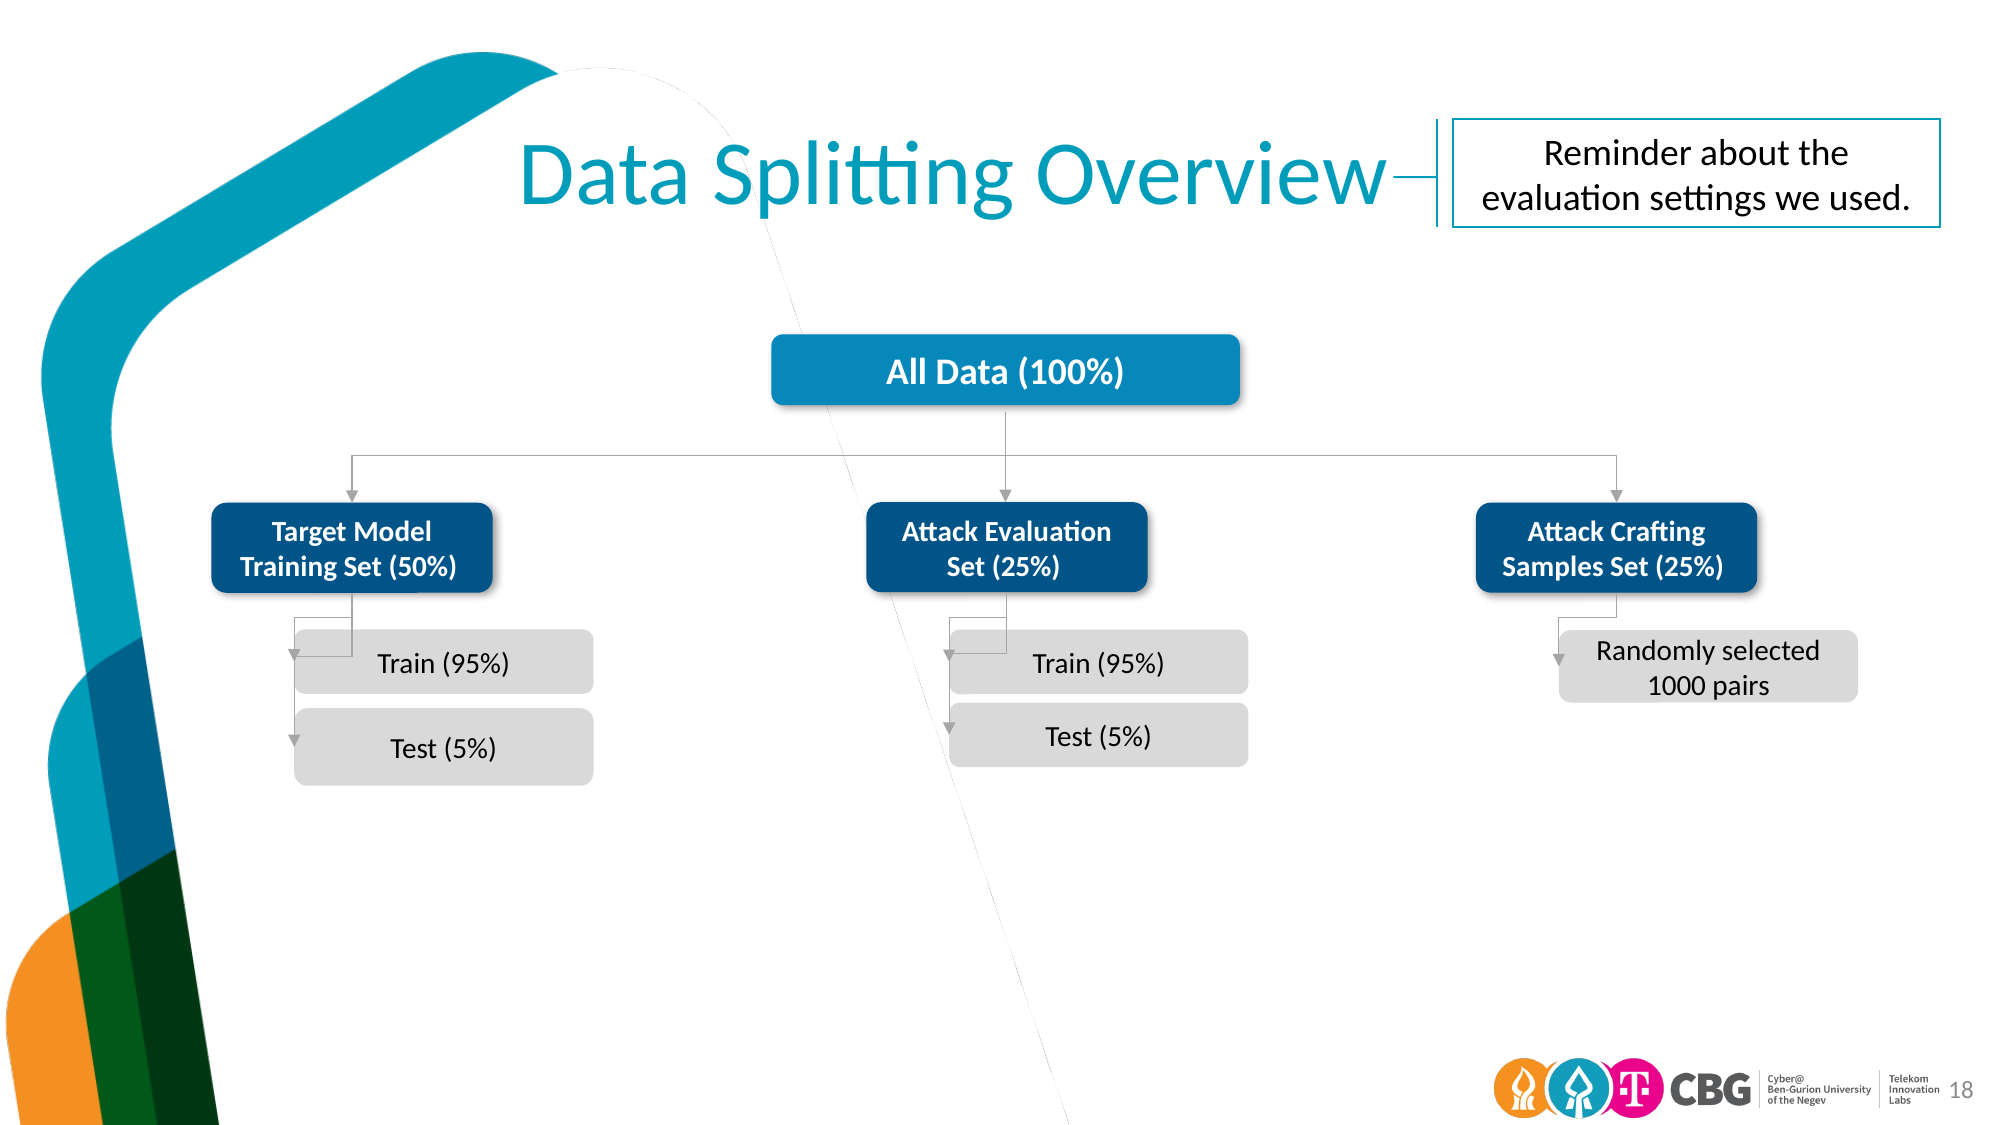

# Data Splitting Overview
Reminder about the evaluation settings we used.
All Data (100%)
Attack Evaluation Set (25%)
Attack Crafting Samples Set (25%)
Target Model Training Set (50%)
Train (95%)
Train (95%)
Randomly selected 1000 pairs
Test (5%)
Test (5%)
18